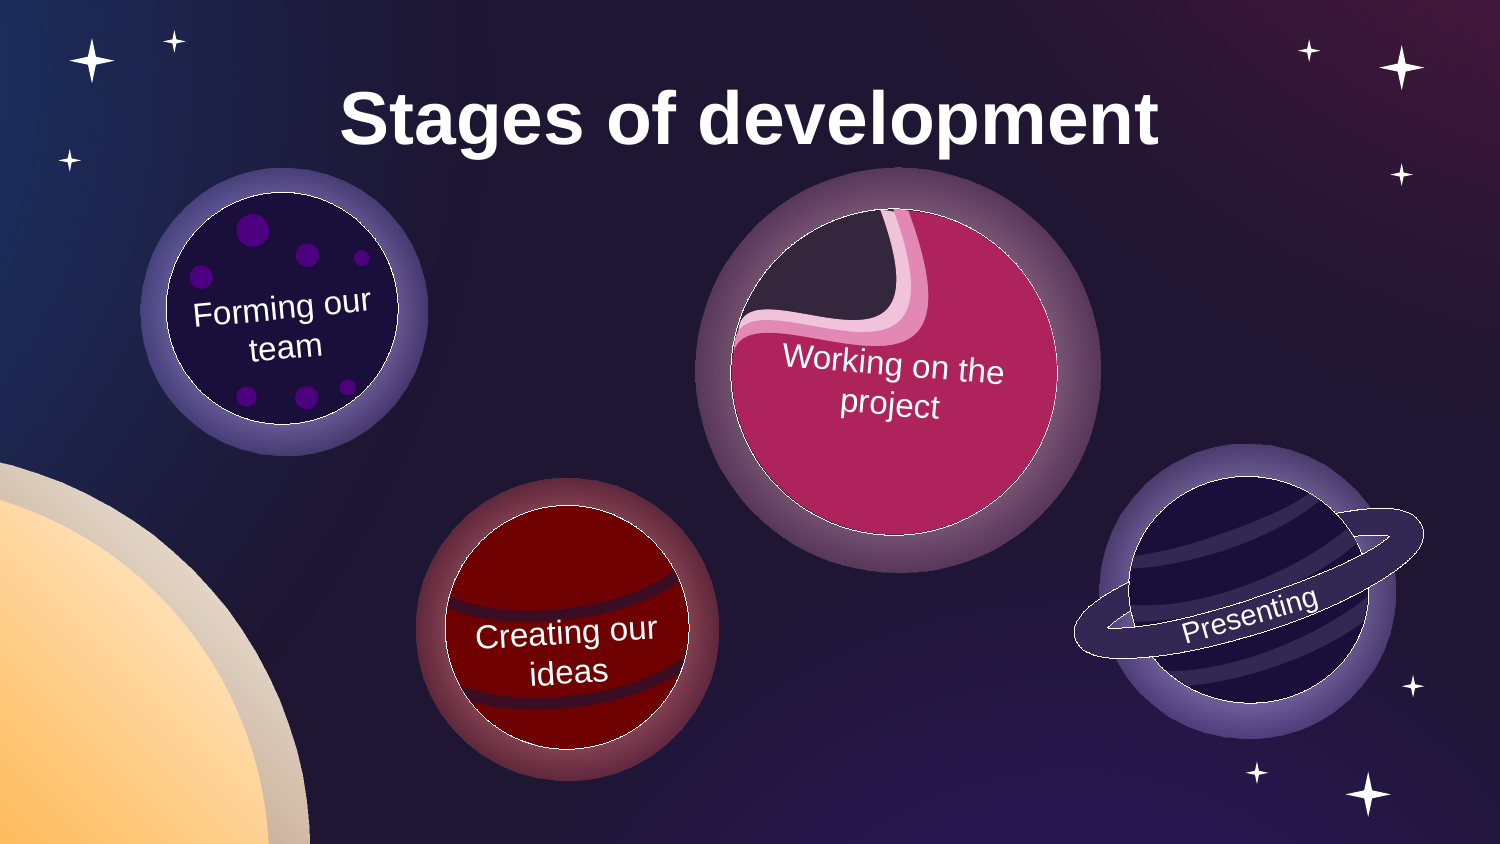

# Stages of development

Forming our team

Working on the project

Presenting

Creating our ideas